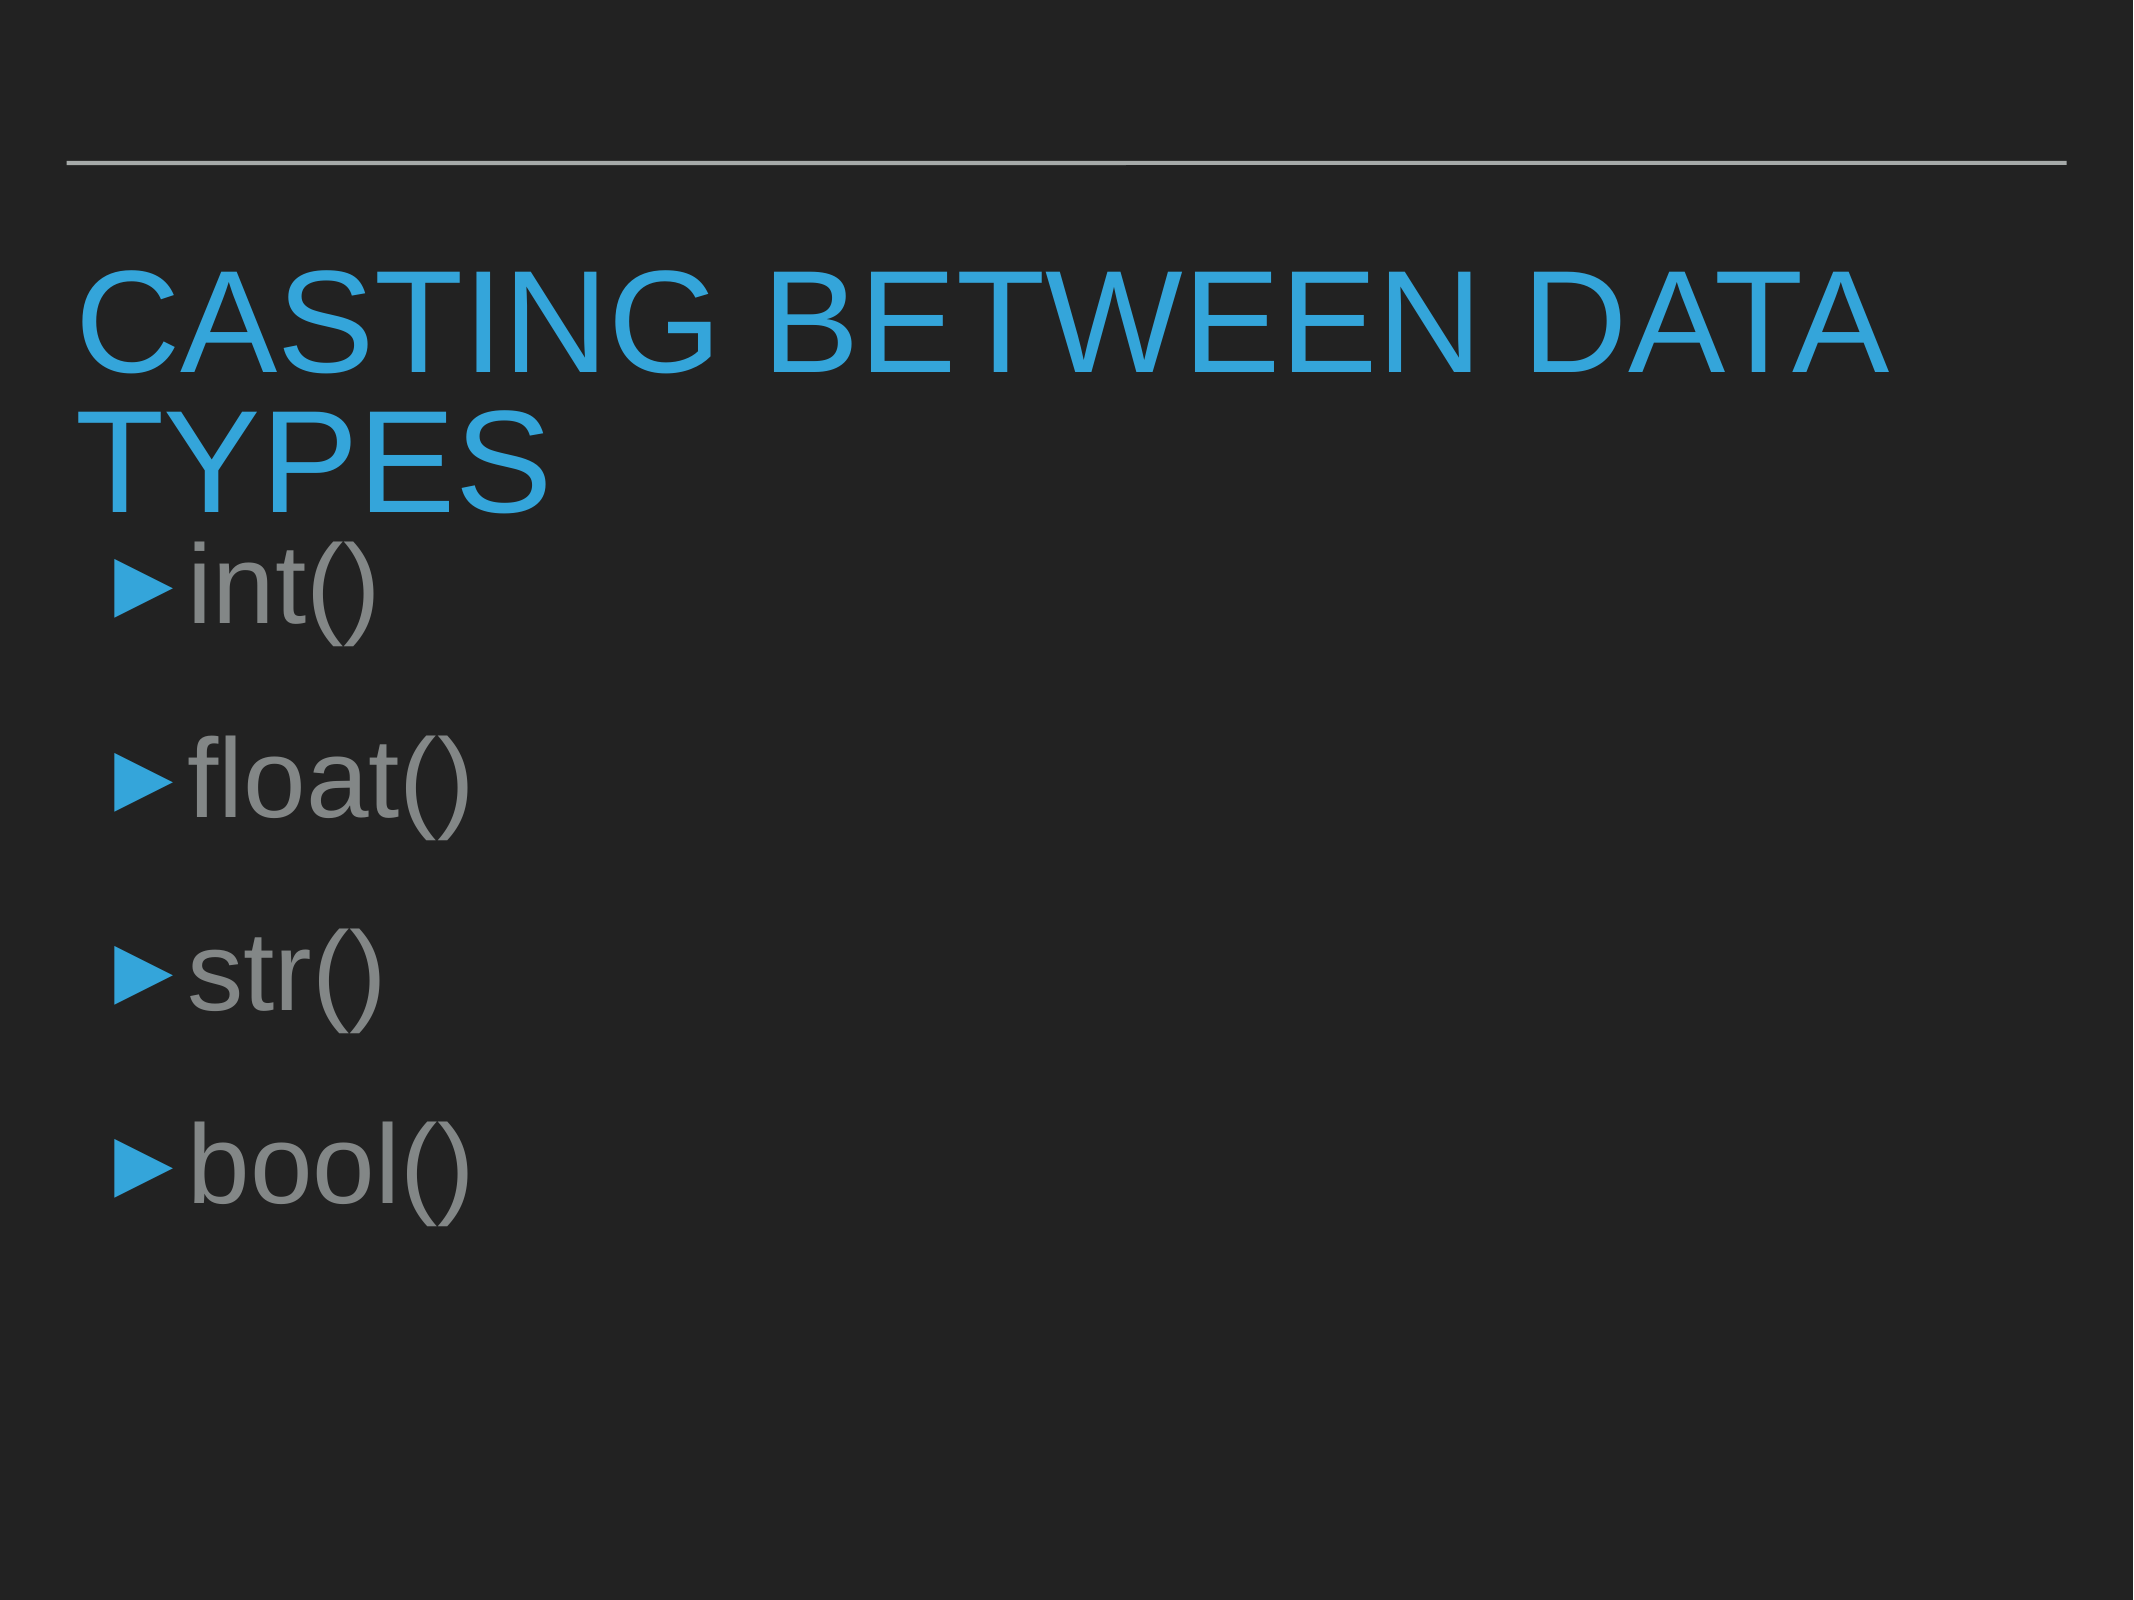

# Casting between Data types
int()
float()
str()
bool()